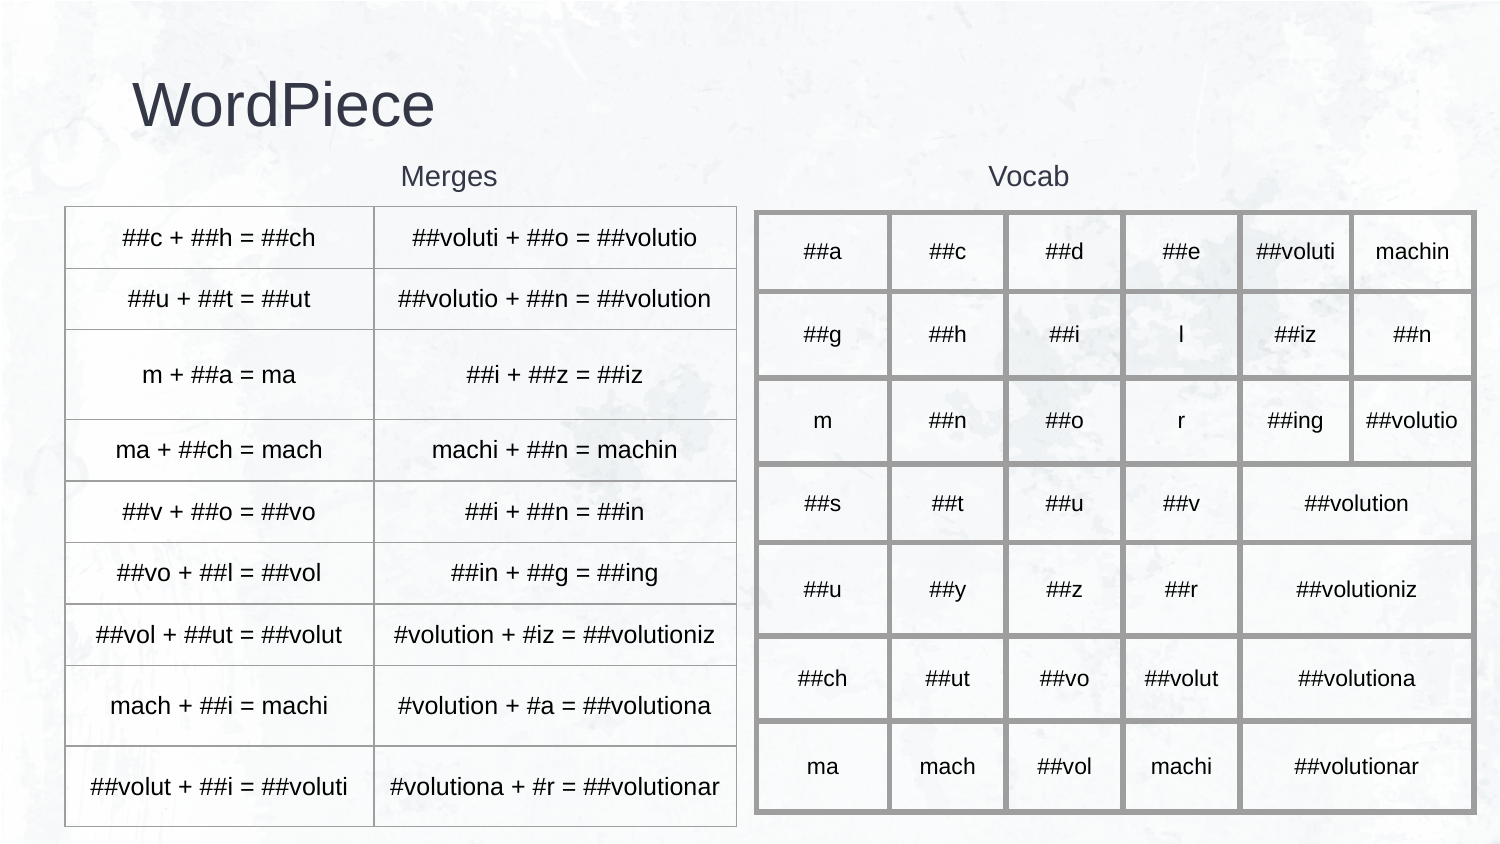

# WordPiece
Merges
Vocab
| ##c + ##h = ##ch | ##voluti + ##o = ##volutio |
| --- | --- |
| ##u + ##t = ##ut | ##volutio + ##n = ##volution |
| m + ##a = ma | ##i + ##z = ##iz |
| ma + ##ch = mach | machi + ##n = machin |
| ##v + ##o = ##vo | ##i + ##n = ##in |
| ##vo + ##l = ##vol | ##in + ##g = ##ing |
| ##vol + ##ut = ##volut | #volution + #iz = ##volutioniz |
| mach + ##i = machi | #volution + #a = ##volutiona |
| ##volut + ##i = ##voluti | #volutiona + #r = ##volutionar |
| ##a | ##c | ##d | ##e | ##voluti | machin |
| --- | --- | --- | --- | --- | --- |
| ##g | ##h | ##i | l | ##iz | ##n |
| m | ##n | ##o | r | ##ing | ##volutio |
| ##s | ##t | ##u | ##v | ##volution |  |
| ##u | ##y | ##z | ##r | ##volutioniz |  |
| ##ch | ##ut | ##vo | ##volut | ##volutiona |  |
| ma | mach | ##vol | machi | ##volutionar |  |